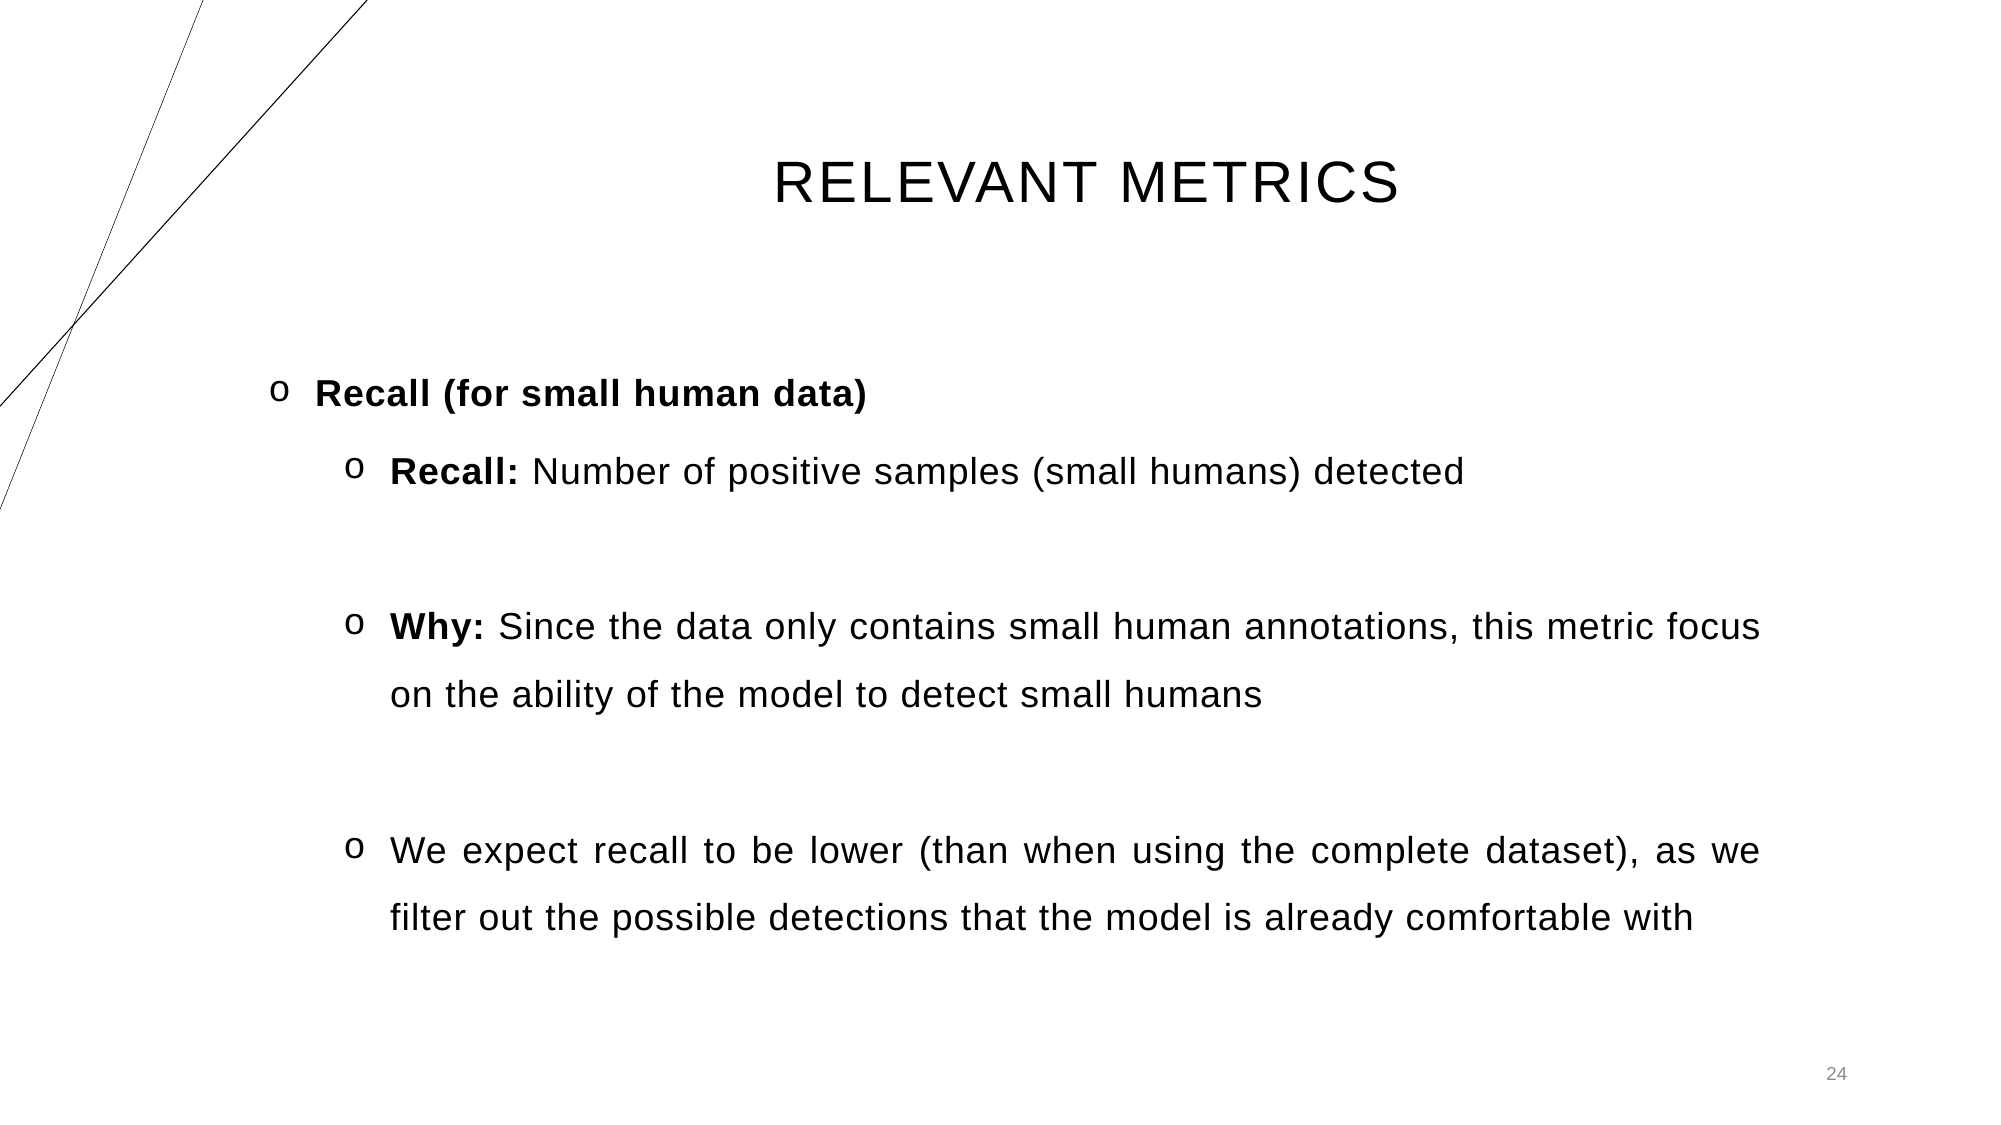

# Relevant metrics
Recall (for small human data)
Recall: Number of positive samples (small humans) detected

Why: Since the data only contains small human annotations, this metric focus on the ability of the model to detect small humans

We expect recall to be lower (than when using the complete dataset), as we filter out the possible detections that the model is already comfortable with

24